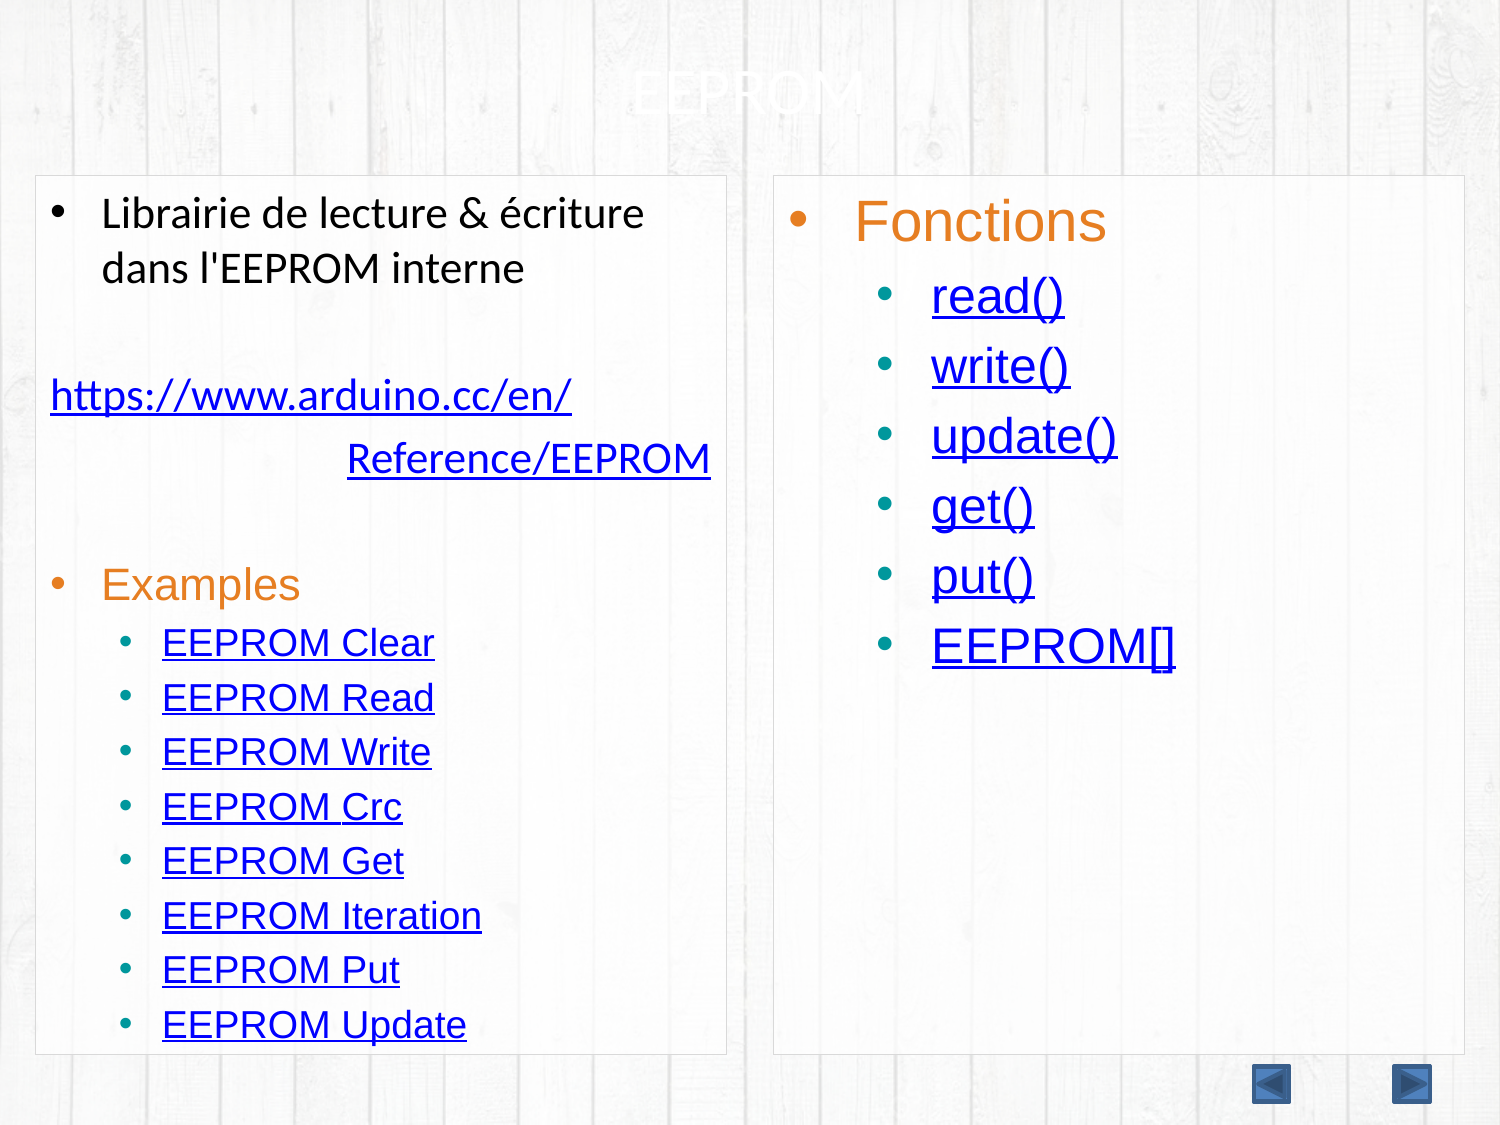

# EEPROM
Librairie de lecture & écriture dans l'EEPROM interne

https://www.arduino.cc/en/
Reference/EEPROM

Examples
EEPROM Clear
EEPROM Read
EEPROM Write
EEPROM Crc
EEPROM Get
EEPROM Iteration
EEPROM Put
EEPROM Update
Fonctions
read()
write()
update()
get()
put()
EEPROM[]